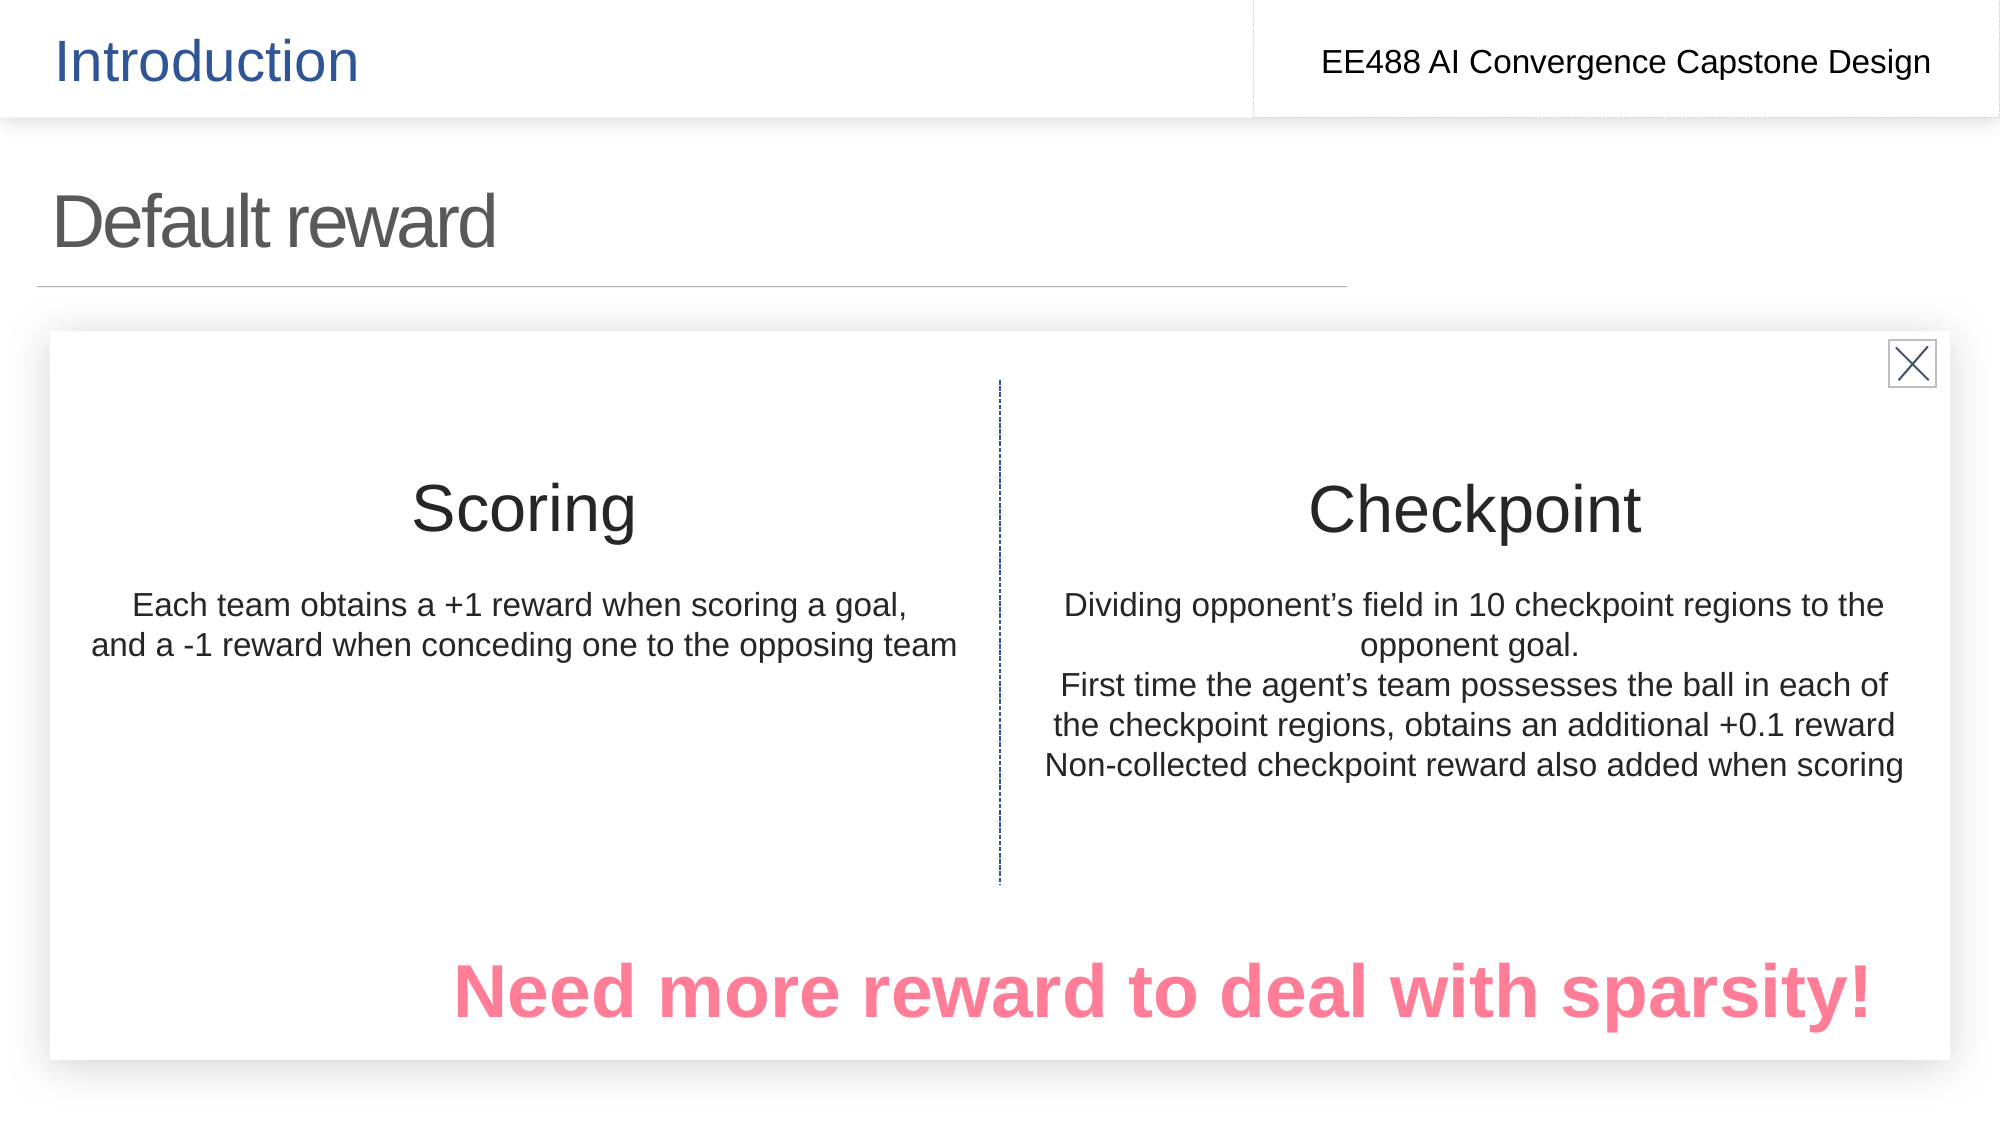

Introduction
EE488 AI Convergence Capstone Design
Default reward

Scoring
Checkpoint
Dividing opponent’s field in 10 checkpoint regions to the opponent goal.
First time the agent’s team possesses the ball in each of the checkpoint regions, obtains an additional +0.1 reward
Non-collected checkpoint reward also added when scoring
Each team obtains a +1 reward when scoring a goal,
and a -1 reward when conceding one to the opposing team
Need more reward to deal with sparsity!